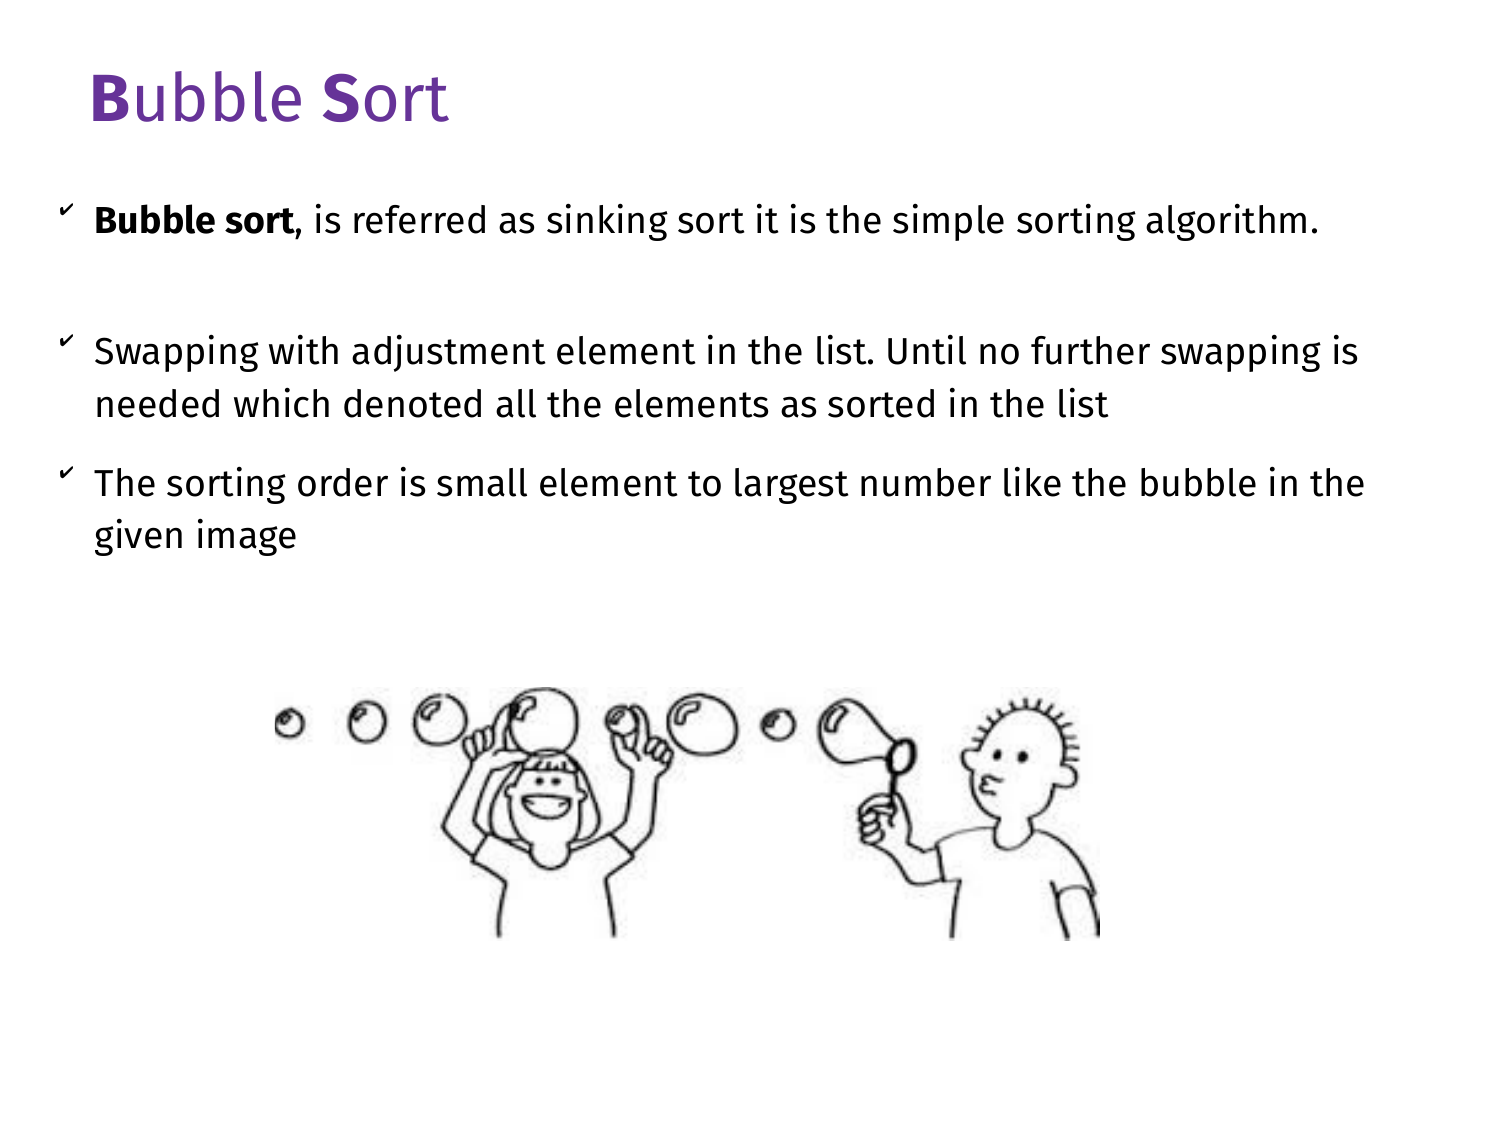

# Bubble Sort
Bubble sort, is referred as sinking sort it is the simple sorting algorithm.
✔
Swapping with adjustment element in the list. Until no further swapping is needed which denoted all the elements as sorted in the list
✔
The sorting order is small element to largest number like the bubble in the given image
✔